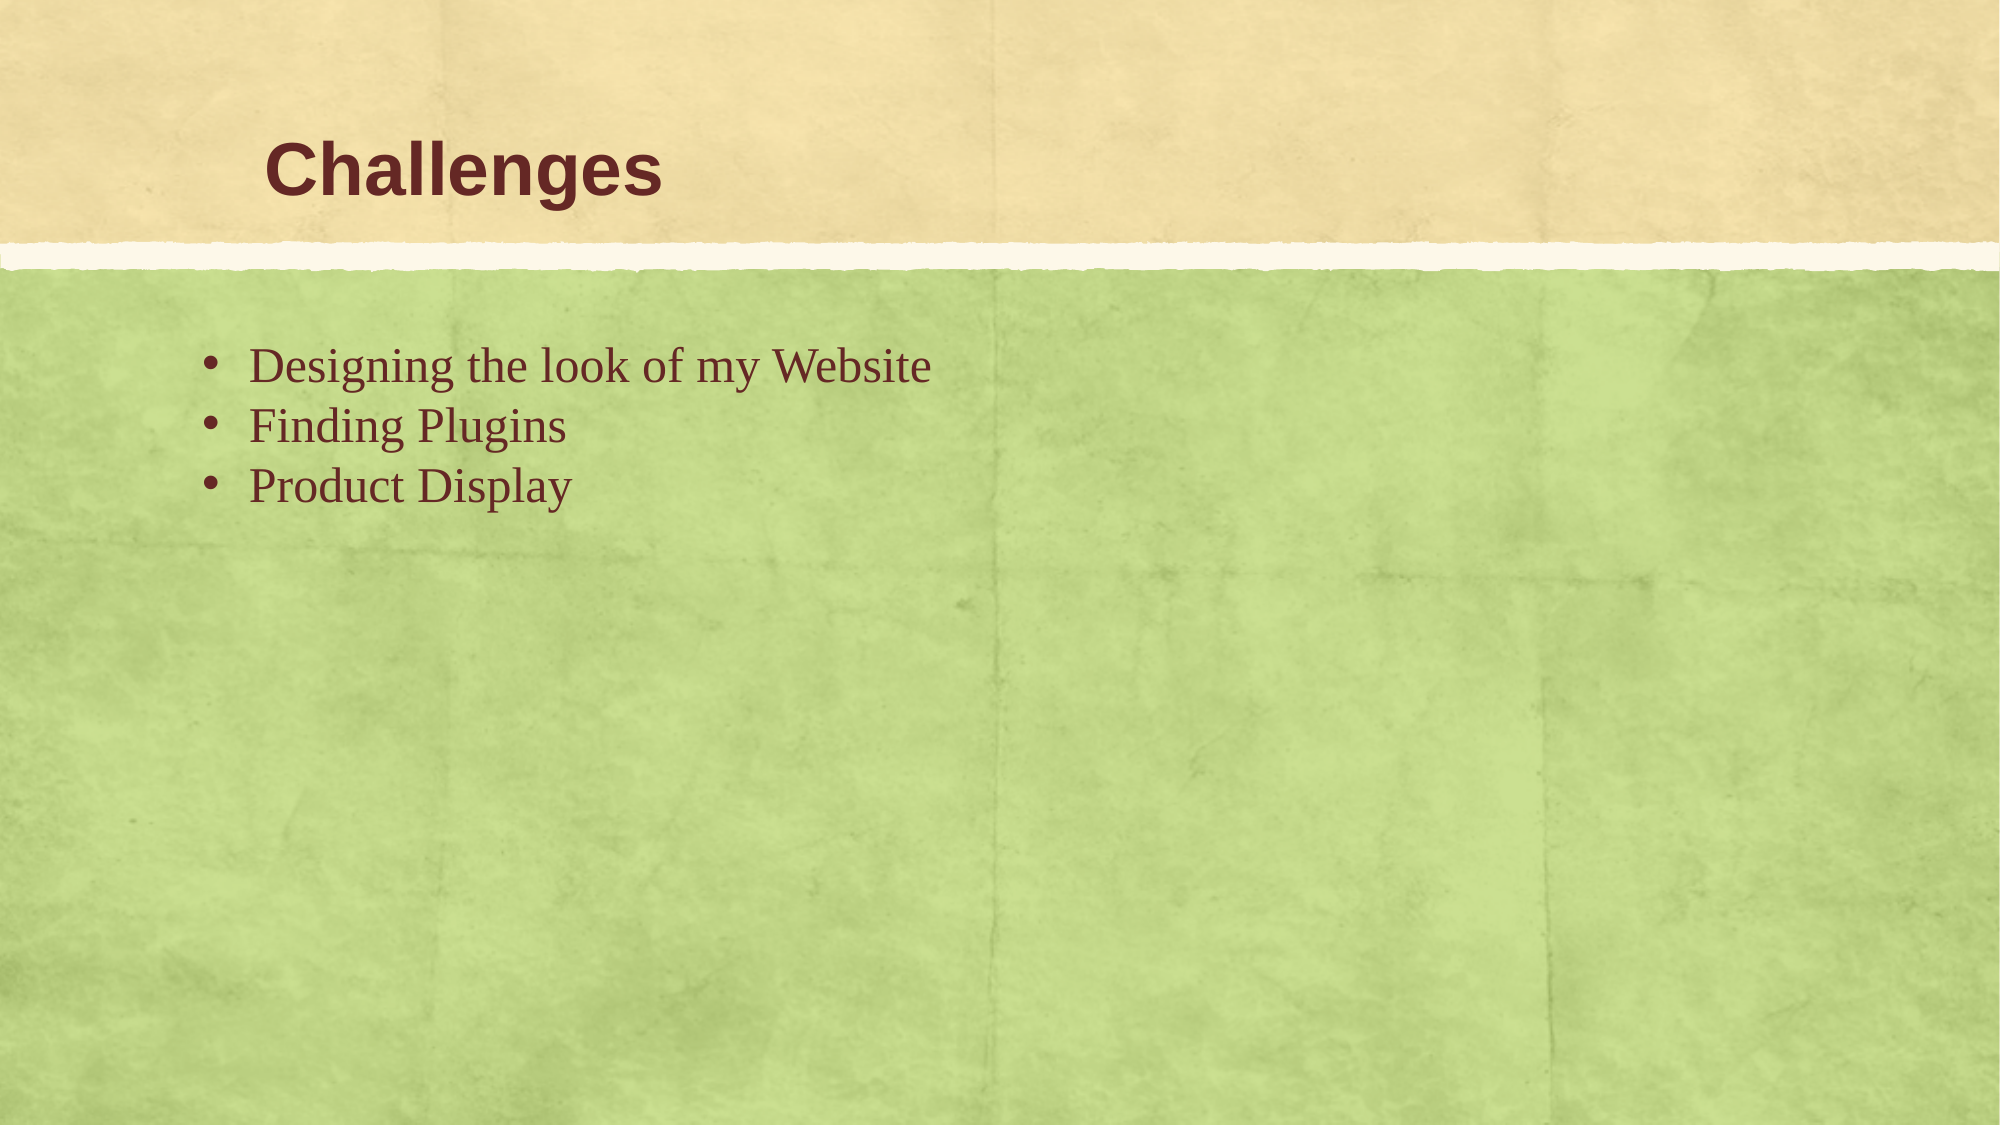

# Challenges
Designing the look of my Website
Finding Plugins
Product Display